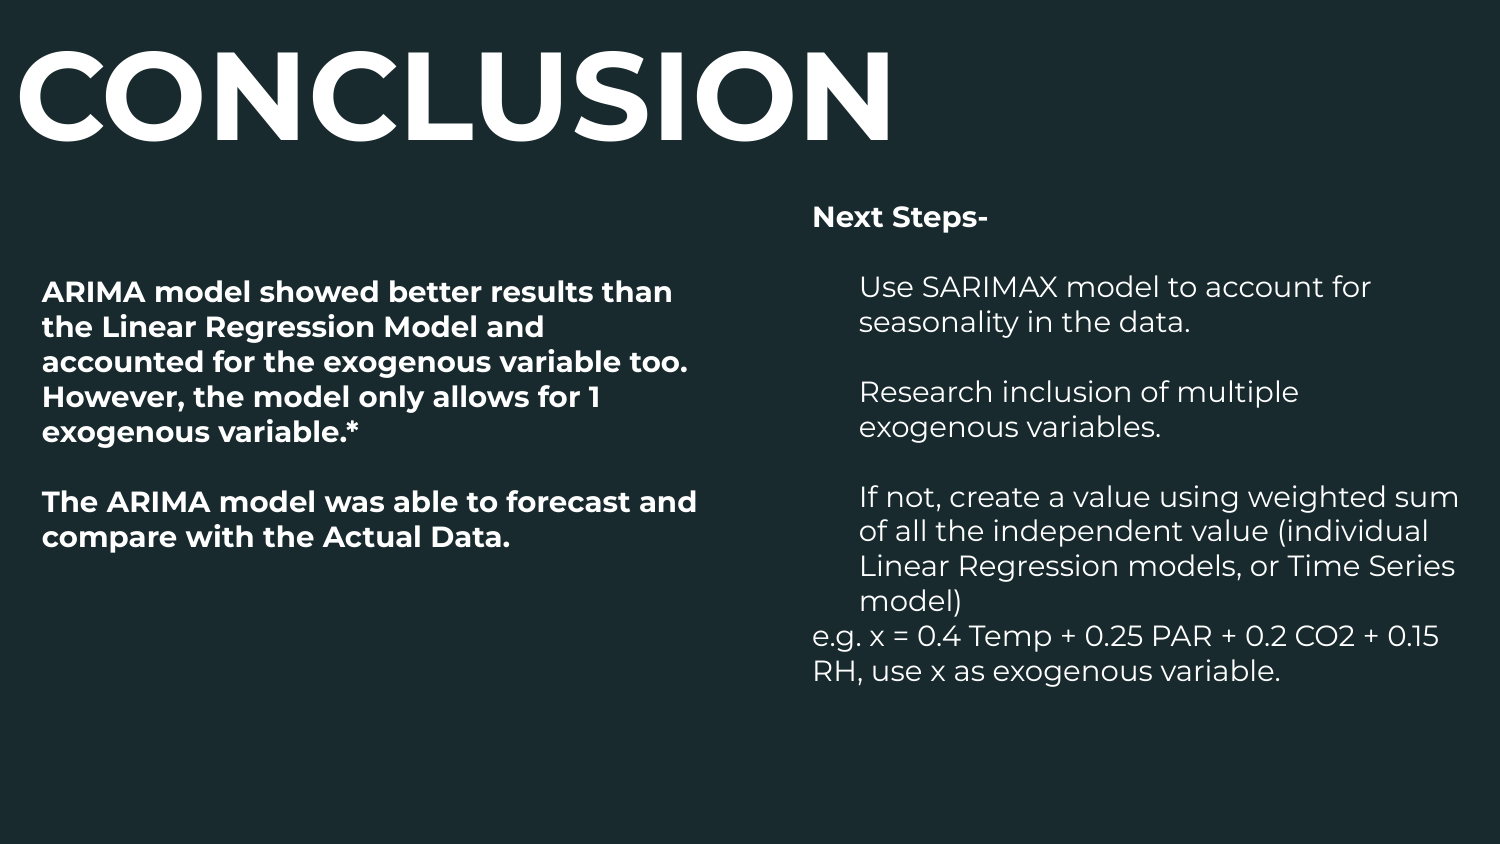

CONCLUSION
Next Steps-

Use SARIMAX model to account for seasonality in the data.
Research inclusion of multiple exogenous variables.
If not, create a value using weighted sum of all the independent value (individual Linear Regression models, or Time Series model)
e.g. x = 0.4 Temp + 0.25 PAR + 0.2 CO2 + 0.15 RH, use x as exogenous variable.
ARIMA model showed better results than the Linear Regression Model and accounted for the exogenous variable too. However, the model only allows for 1 exogenous variable.*

The ARIMA model was able to forecast and compare with the Actual Data.